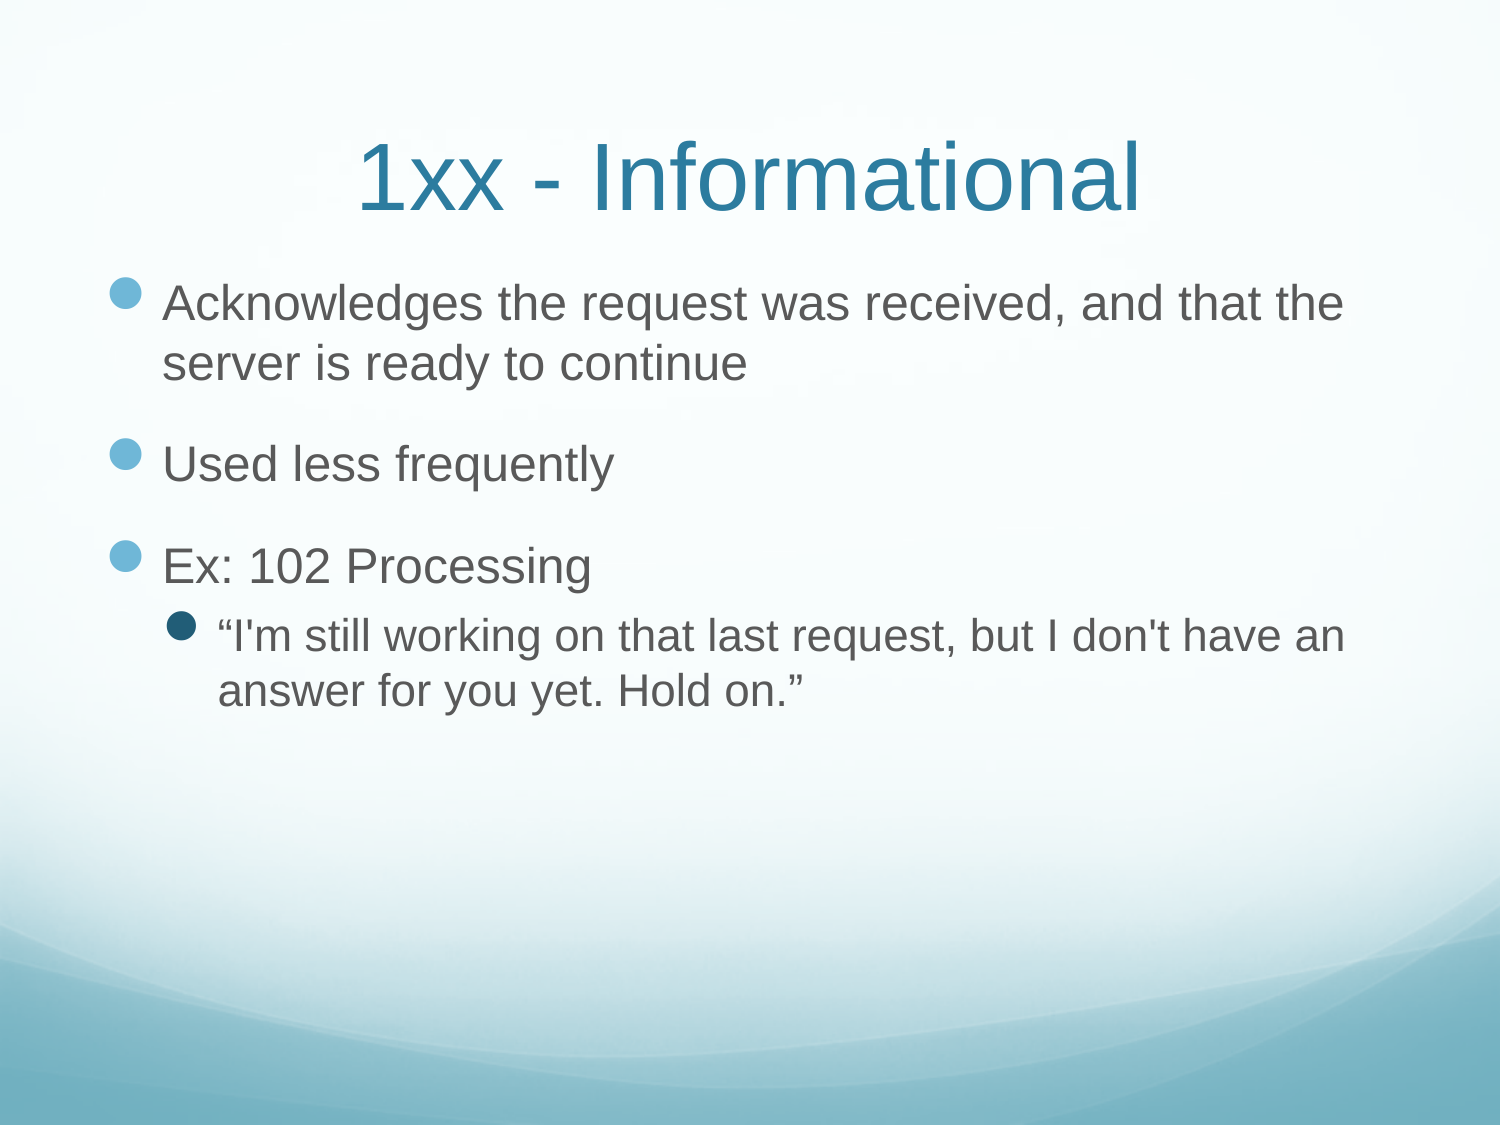

# 1xx - Informational
Acknowledges the request was received, and that the server is ready to continue
Used less frequently
Ex: 102 Processing
“I'm still working on that last request, but I don't have an answer for you yet. Hold on.”